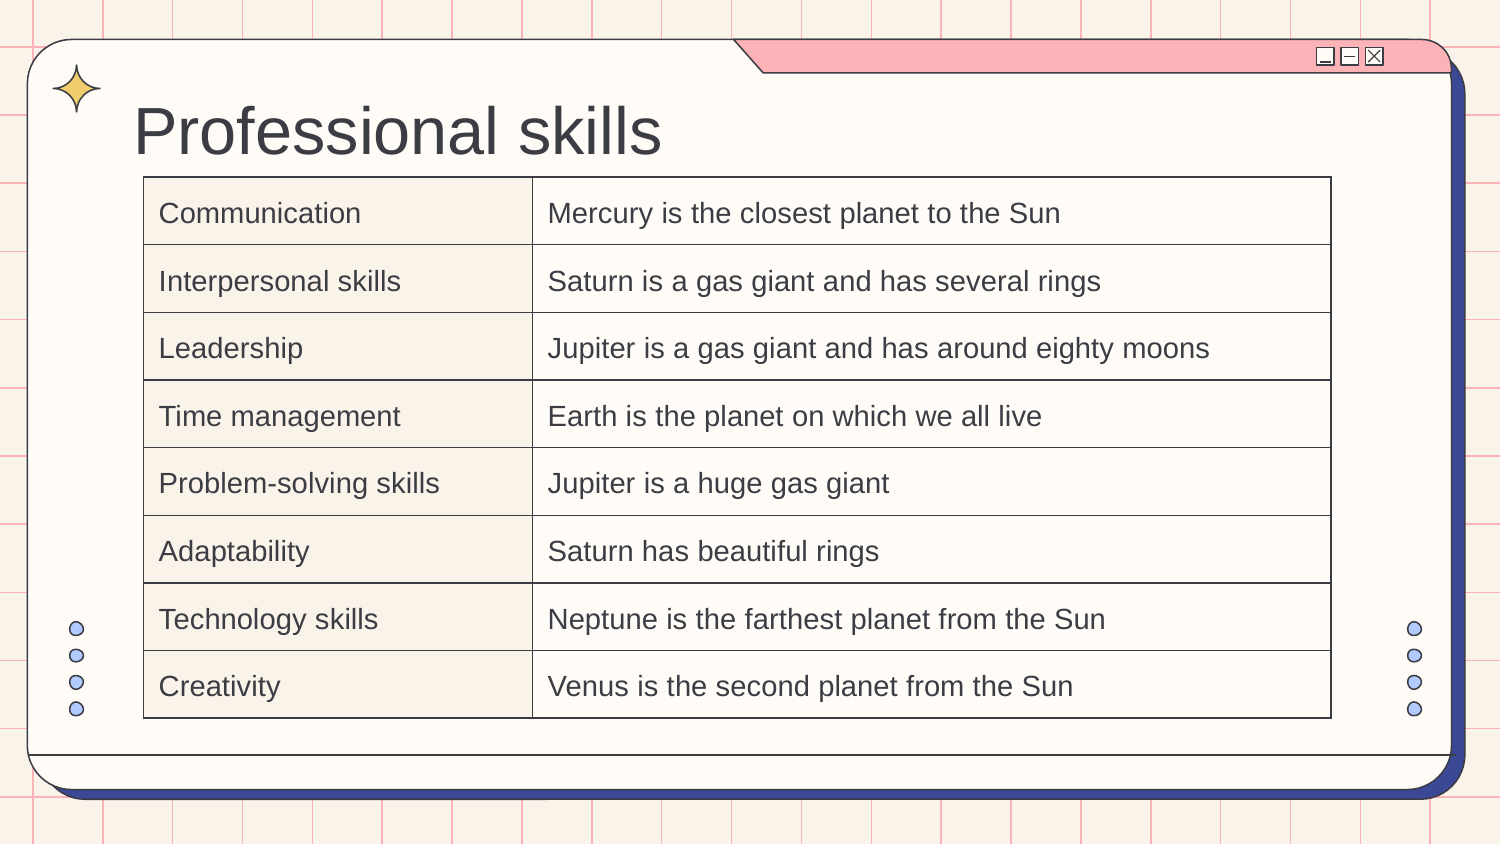

# Professional skills
| Communication | Mercury is the closest planet to the Sun |
| --- | --- |
| Interpersonal skills | Saturn is a gas giant and has several rings |
| Leadership | Jupiter is a gas giant and has around eighty moons |
| Time management | Earth is the planet on which we all live |
| Problem-solving skills | Jupiter is a huge gas giant |
| Adaptability | Saturn has beautiful rings |
| Technology skills | Neptune is the farthest planet from the Sun |
| Creativity | Venus is the second planet from the Sun |